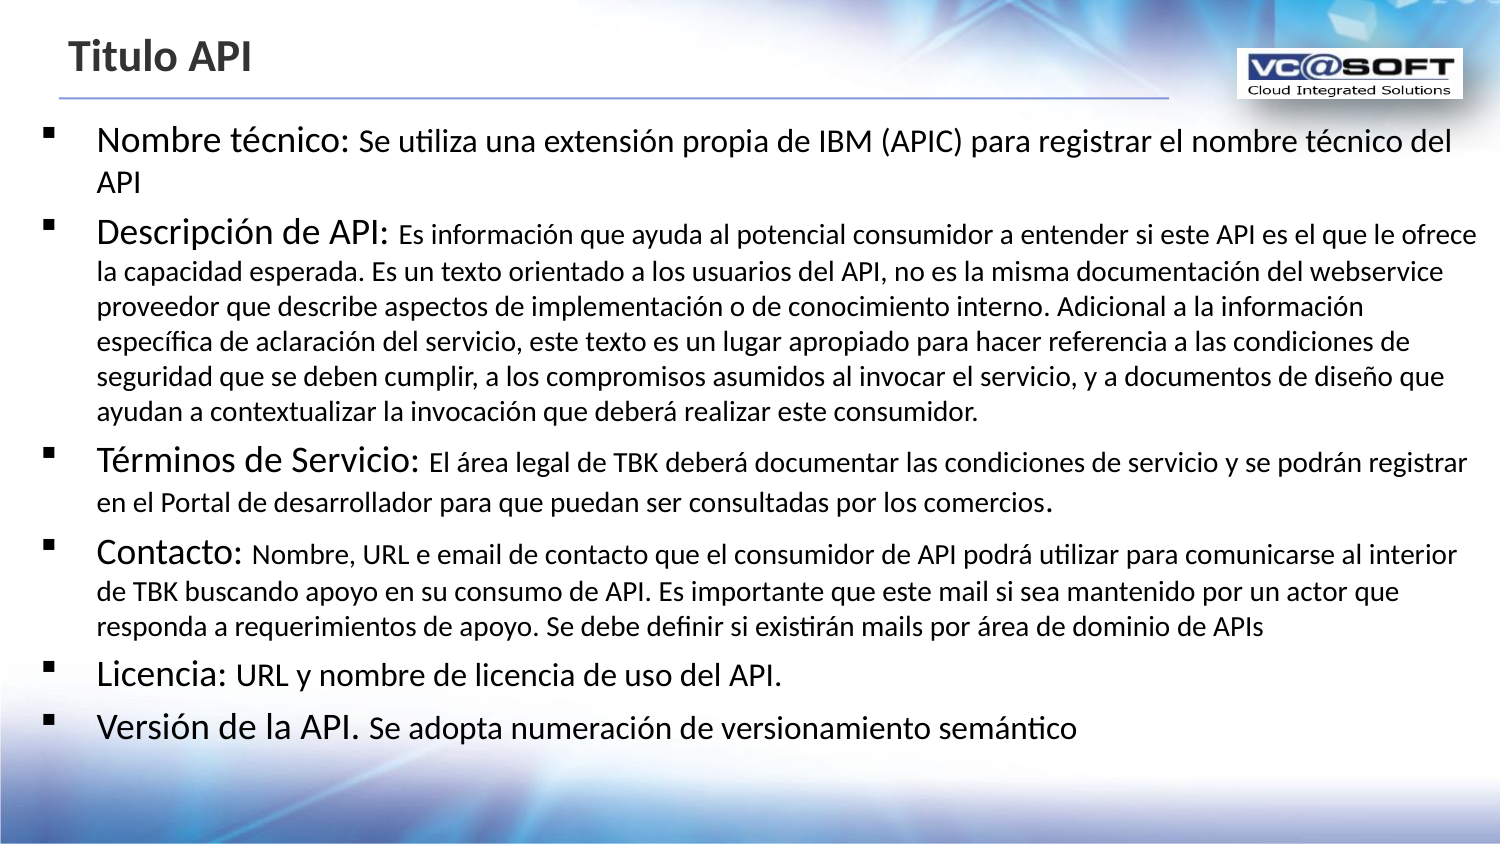

# Titulo API
Nombre técnico: Se utiliza una extensión propia de IBM (APIC) para registrar el nombre técnico del API
Descripción de API: Es información que ayuda al potencial consumidor a entender si este API es el que le ofrece la capacidad esperada. Es un texto orientado a los usuarios del API, no es la misma documentación del webservice proveedor que describe aspectos de implementación o de conocimiento interno. Adicional a la información específica de aclaración del servicio, este texto es un lugar apropiado para hacer referencia a las condiciones de seguridad que se deben cumplir, a los compromisos asumidos al invocar el servicio, y a documentos de diseño que ayudan a contextualizar la invocación que deberá realizar este consumidor.
Términos de Servicio: El área legal de TBK deberá documentar las condiciones de servicio y se podrán registrar en el Portal de desarrollador para que puedan ser consultadas por los comercios.
Contacto: Nombre, URL e email de contacto que el consumidor de API podrá utilizar para comunicarse al interior de TBK buscando apoyo en su consumo de API. Es importante que este mail si sea mantenido por un actor que responda a requerimientos de apoyo. Se debe definir si existirán mails por área de dominio de APIs
Licencia: URL y nombre de licencia de uso del API.
Versión de la API. Se adopta numeración de versionamiento semántico